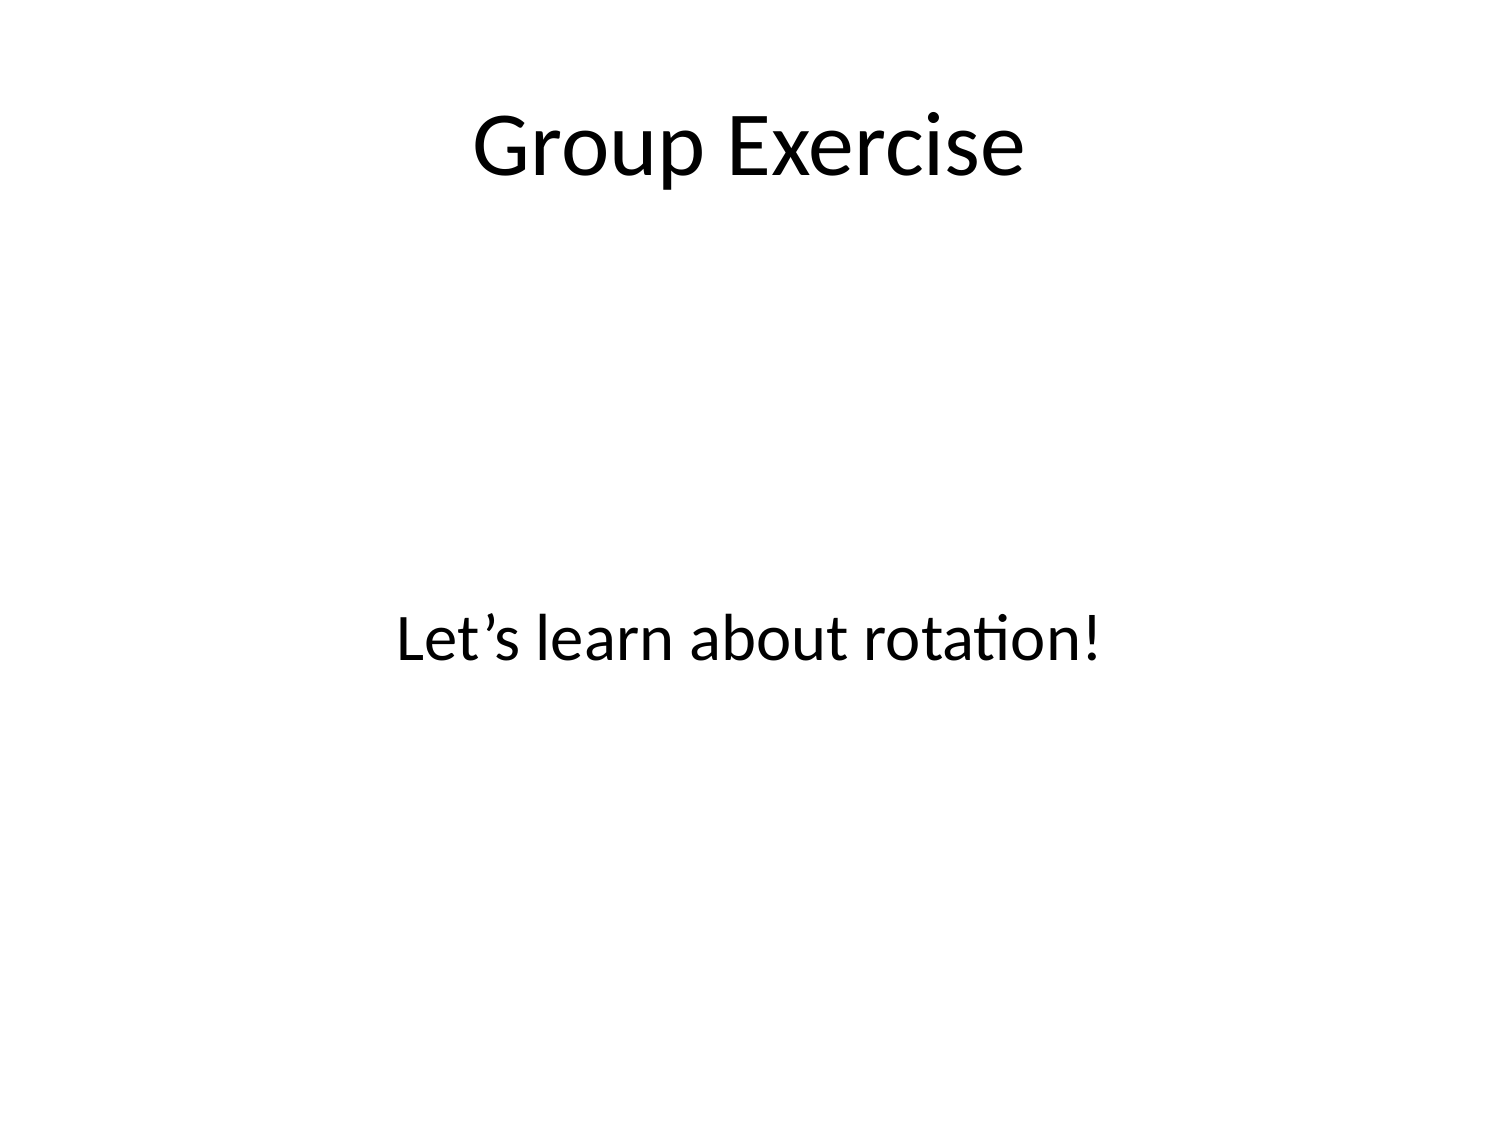

# Group Exercise
Let’s learn about rotation!